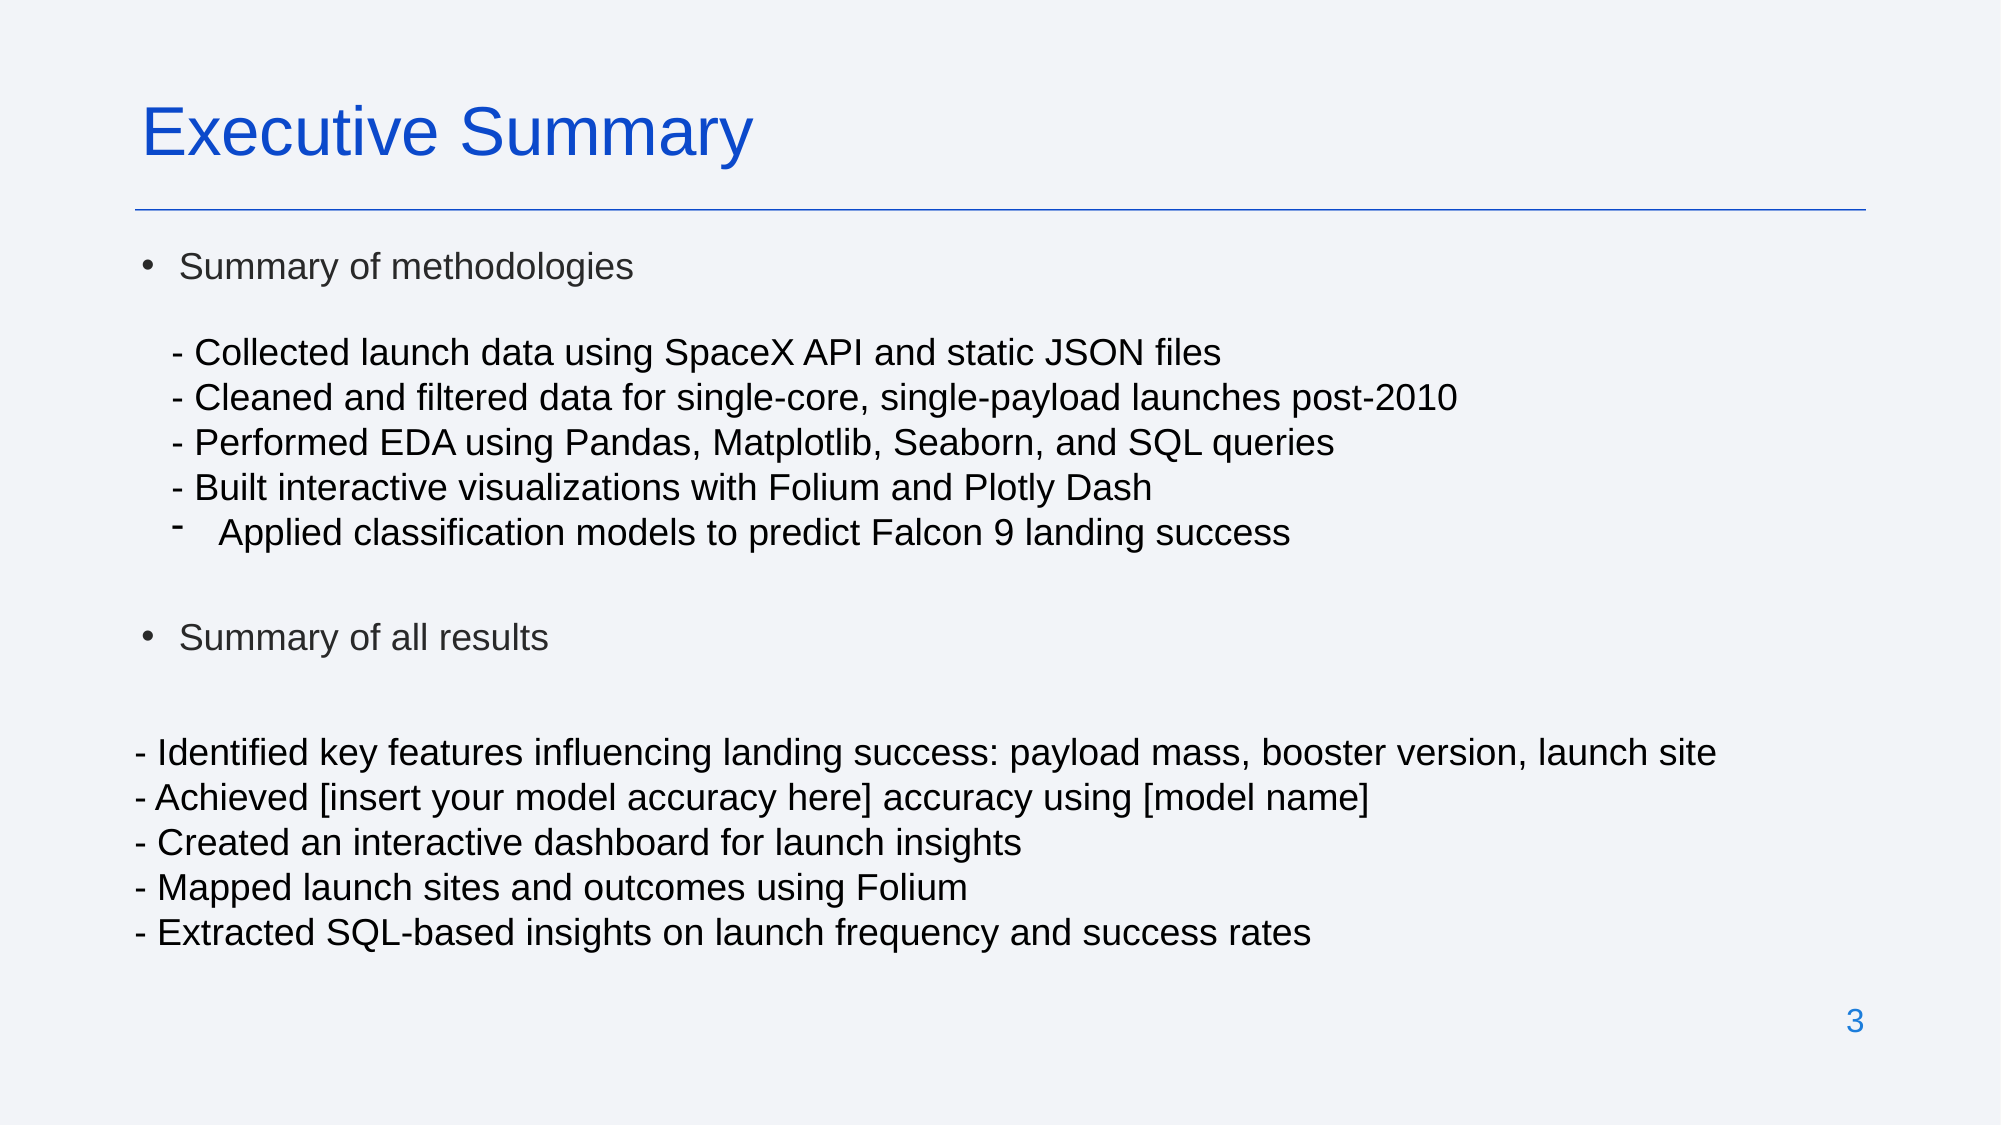

Executive Summary
Summary of methodologies

Summary of all results

- Collected launch data using SpaceX API and static JSON files
- Cleaned and filtered data for single-core, single-payload launches post-2010
- Performed EDA using Pandas, Matplotlib, Seaborn, and SQL queries
- Built interactive visualizations with Folium and Plotly Dash
Applied classification models to predict Falcon 9 landing success

- Identified key features influencing landing success: payload mass, booster version, launch site
- Achieved [insert your model accuracy here] accuracy using [model name]
- Created an interactive dashboard for launch insights
- Mapped launch sites and outcomes using Folium
- Extracted SQL-based insights on launch frequency and success rates

3